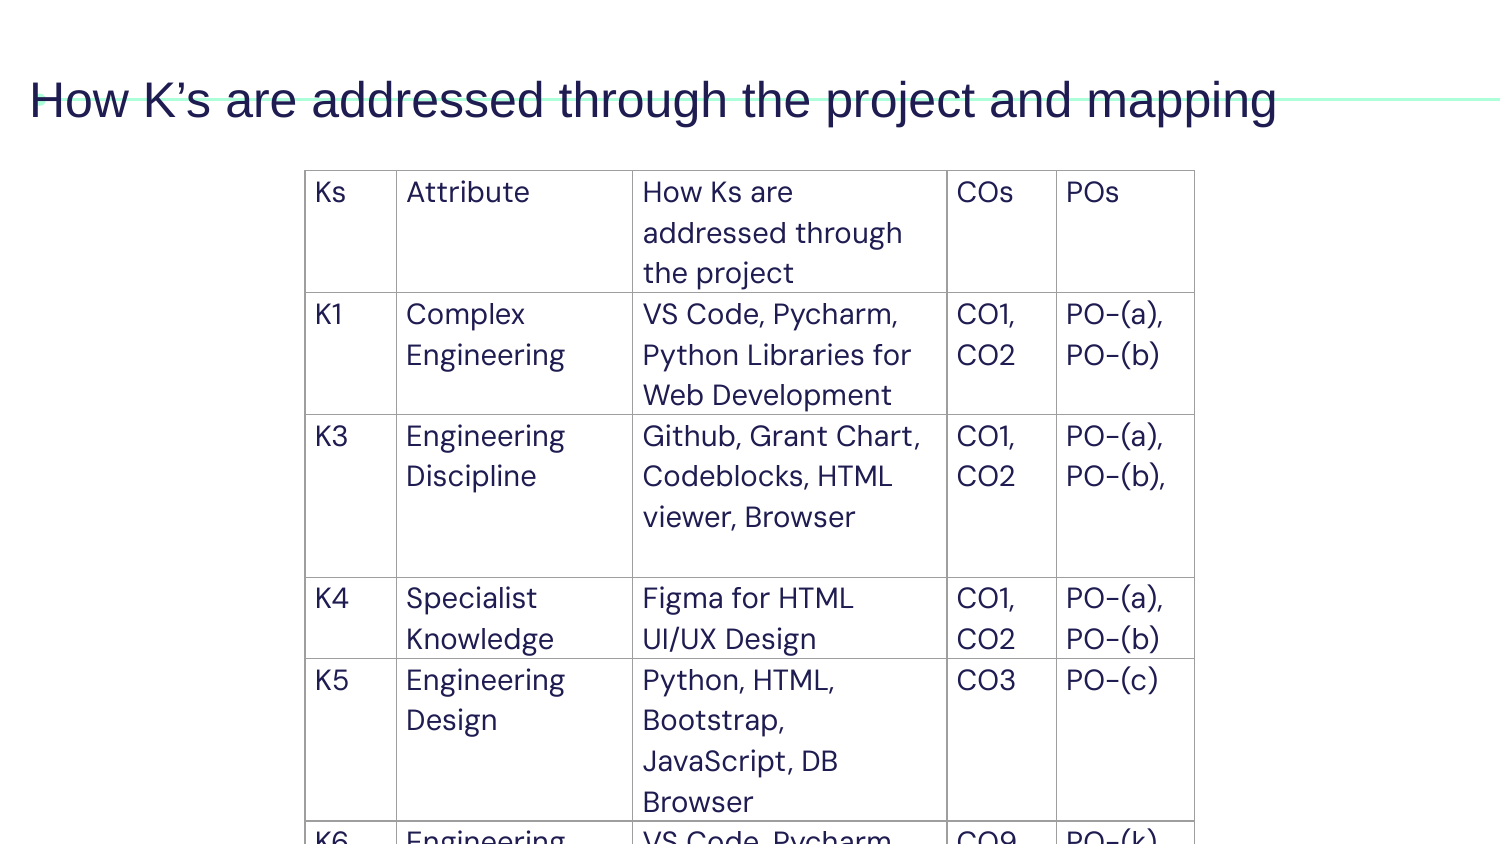

# How K’s are addressed through the project and mapping
| Ks | Attribute | How Ks are addressed through the project | COs | POs |
| --- | --- | --- | --- | --- |
| K1 | Complex Engineering | VS Code, Pycharm, Python Libraries for Web Development | CO1, CO2 | PO-(a), PO-(b) |
| K3 | Engineering Discipline | Github, Grant Chart, Codeblocks, HTML viewer, Browser | CO1, CO2 | PO-(a), PO-(b), |
| K4 | Specialist Knowledge | Figma for HTML UI/UX Design | CO1, CO2 | PO-(a), PO-(b) |
| K5 | Engineering Design | Python, HTML, Bootstrap, JavaScript, DB Browser | CO3 | PO-(c) |
| K6 | Engineering Practice | VS Code, Pycharm, Github | CO9 | PO-(k) |
| K8 | Research Literature | The Programming Journal | CO5 | PO-(d) |